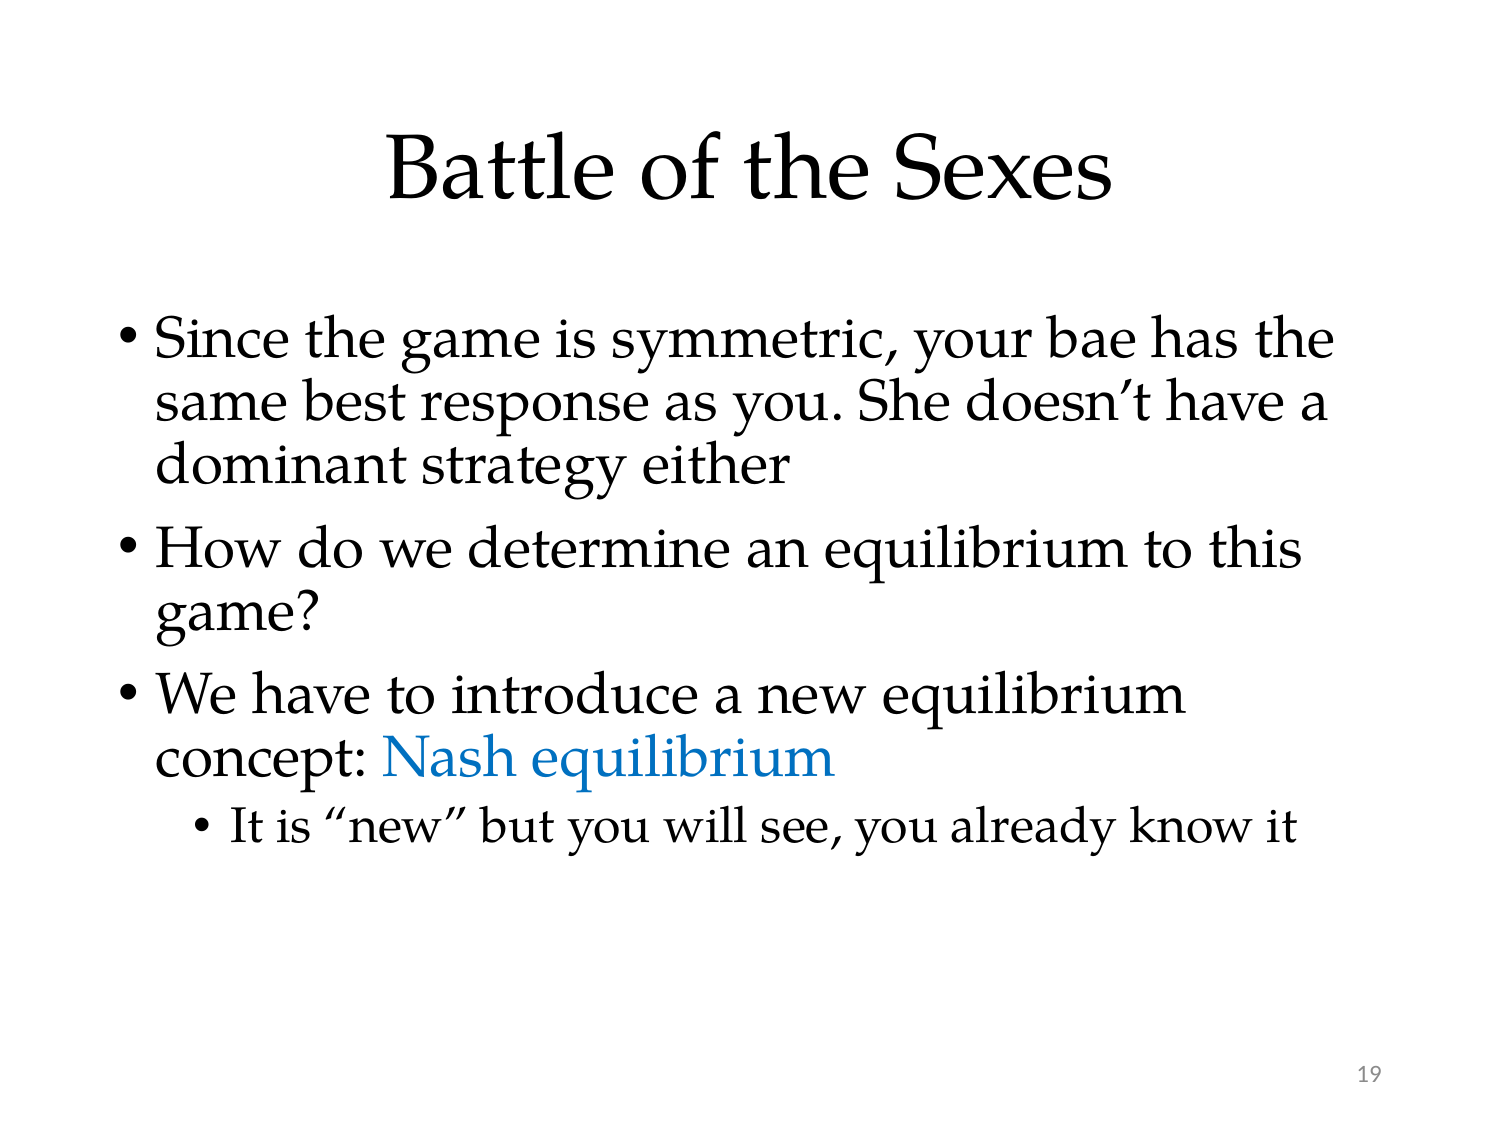

# Battle of the Sexes
Since the game is symmetric, your bae has the same best response as you. She doesn’t have a dominant strategy either
How do we determine an equilibrium to this game?
We have to introduce a new equilibrium concept: Nash equilibrium
It is “new” but you will see, you already know it
19